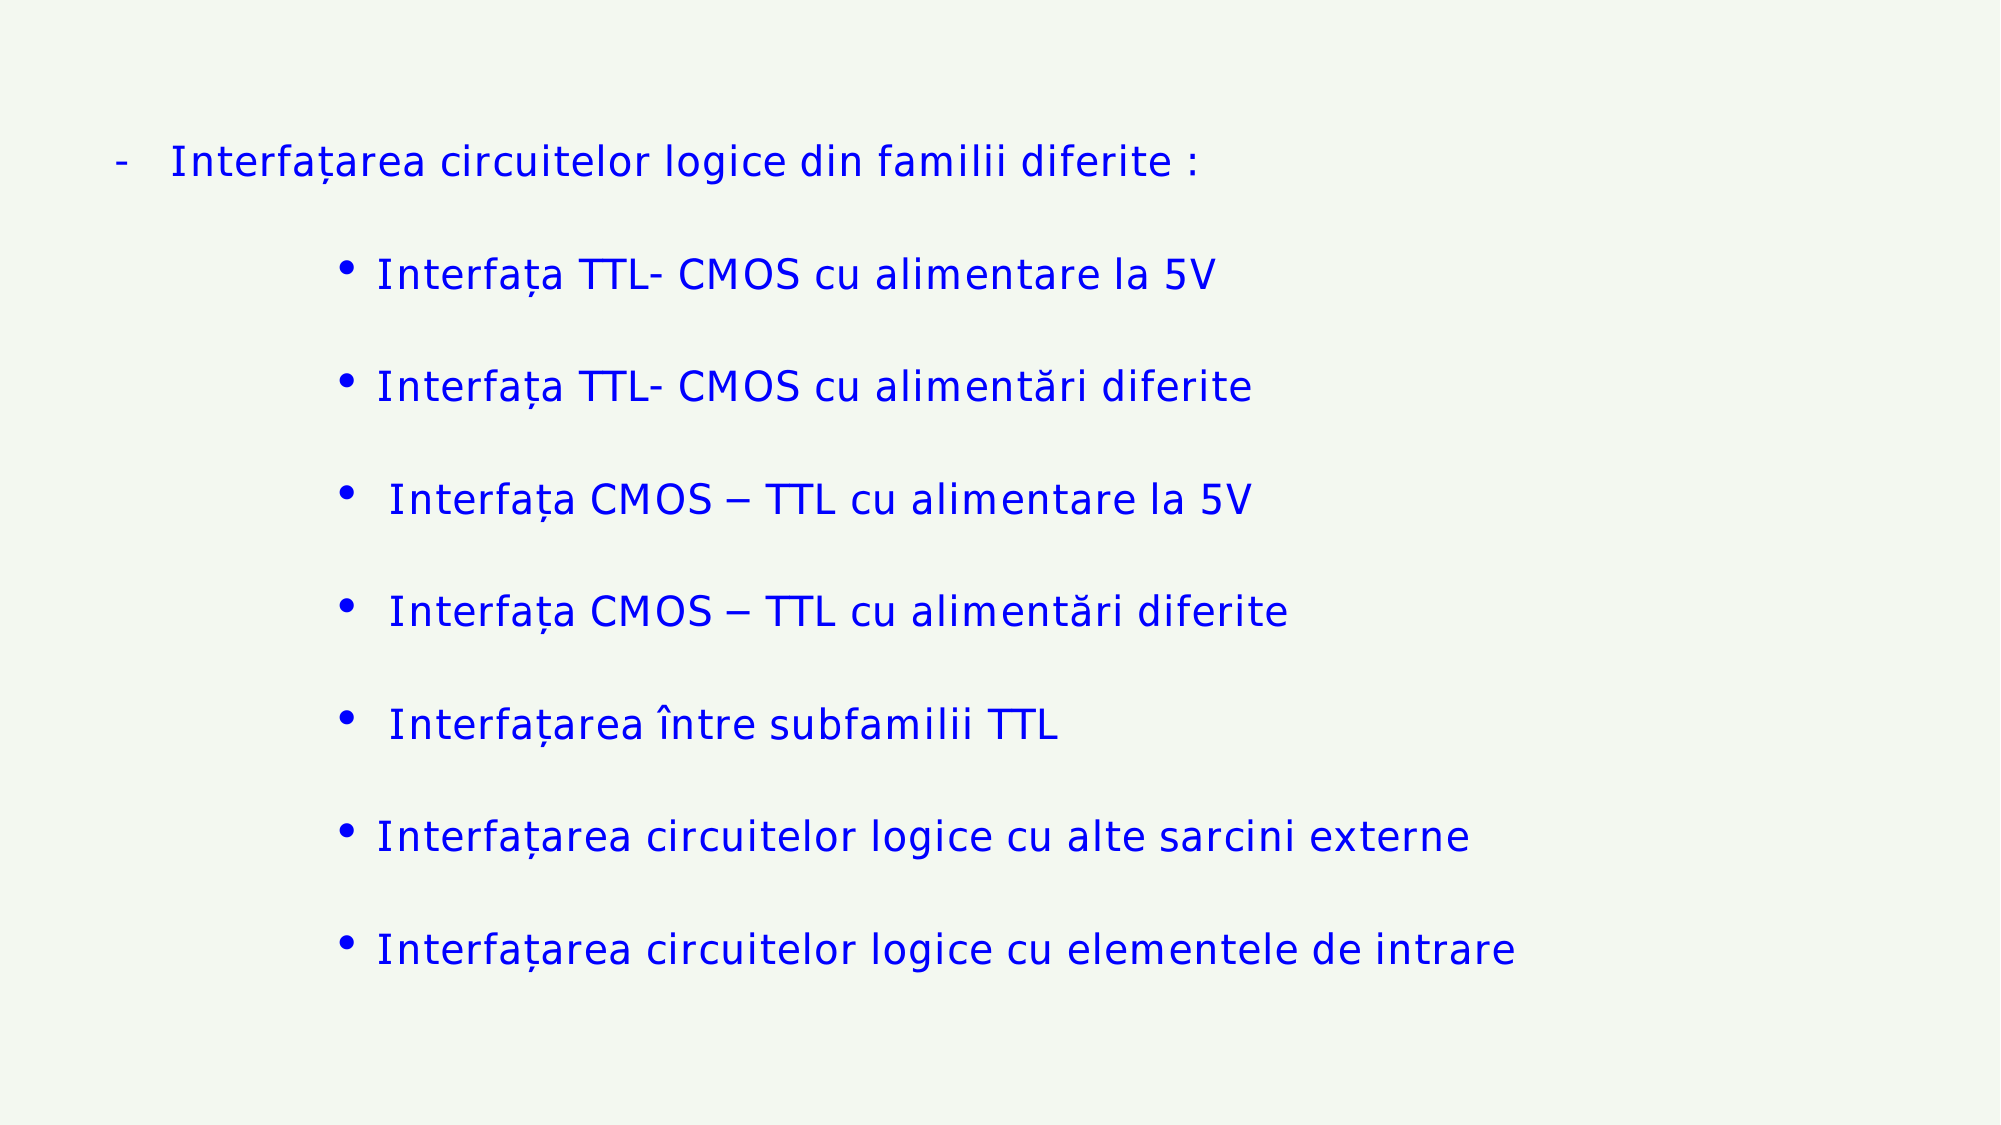

Interfațarea circuitelor logice din familii diferite :
Interfața TTL- CMOS cu alimentare la 5V
Interfața TTL- CMOS cu alimentări diferite
 Interfața CMOS – TTL cu alimentare la 5V
 Interfața CMOS – TTL cu alimentări diferite
 Interfațarea între subfamilii TTL
Interfațarea circuitelor logice cu alte sarcini externe
Interfațarea circuitelor logice cu elementele de intrare